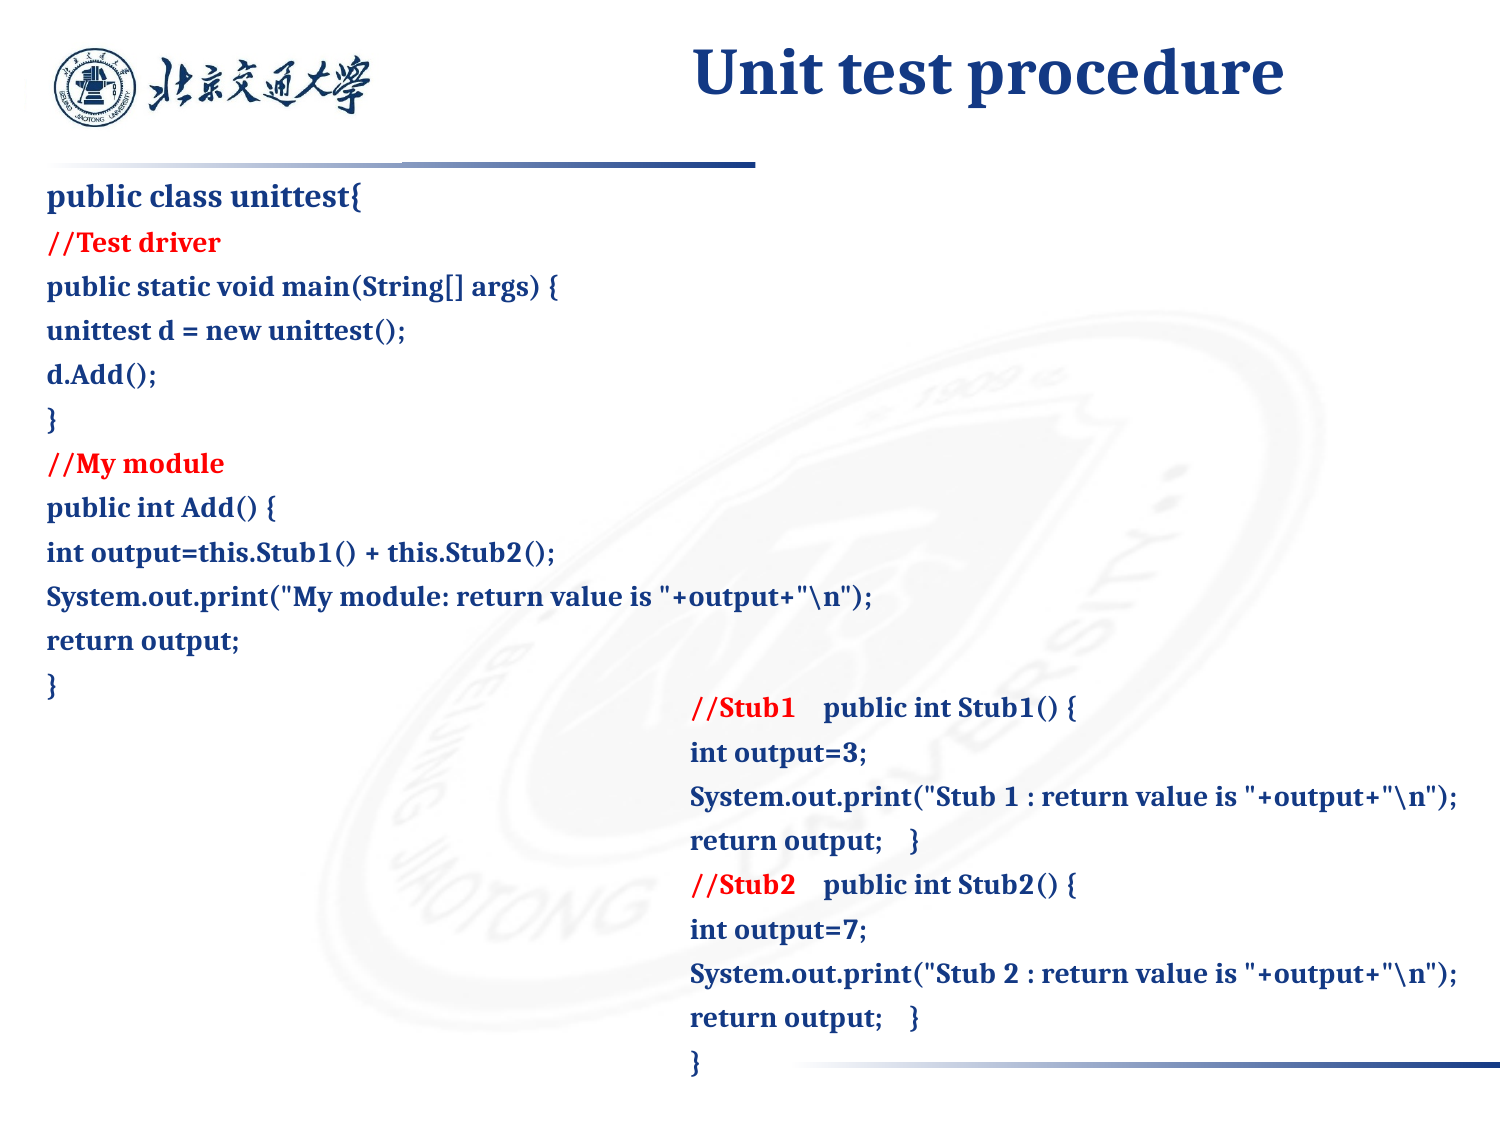

# Unit test procedure
public class unittest{
//Test driver
public static void main(String[] args) {
unittest d = new unittest();
d.Add();
}
//My module
public int Add() {
int output=this.Stub1() + this.Stub2();
System.out.print("My module: return value is "+output+"\n");
return output;
}
//Stub1    public int Stub1() {
int output=3;
System.out.print("Stub 1 : return value is "+output+"\n");
return output;    }
//Stub2    public int Stub2() {
int output=7;
System.out.print("Stub 2 : return value is "+output+"\n");
return output;    }
}